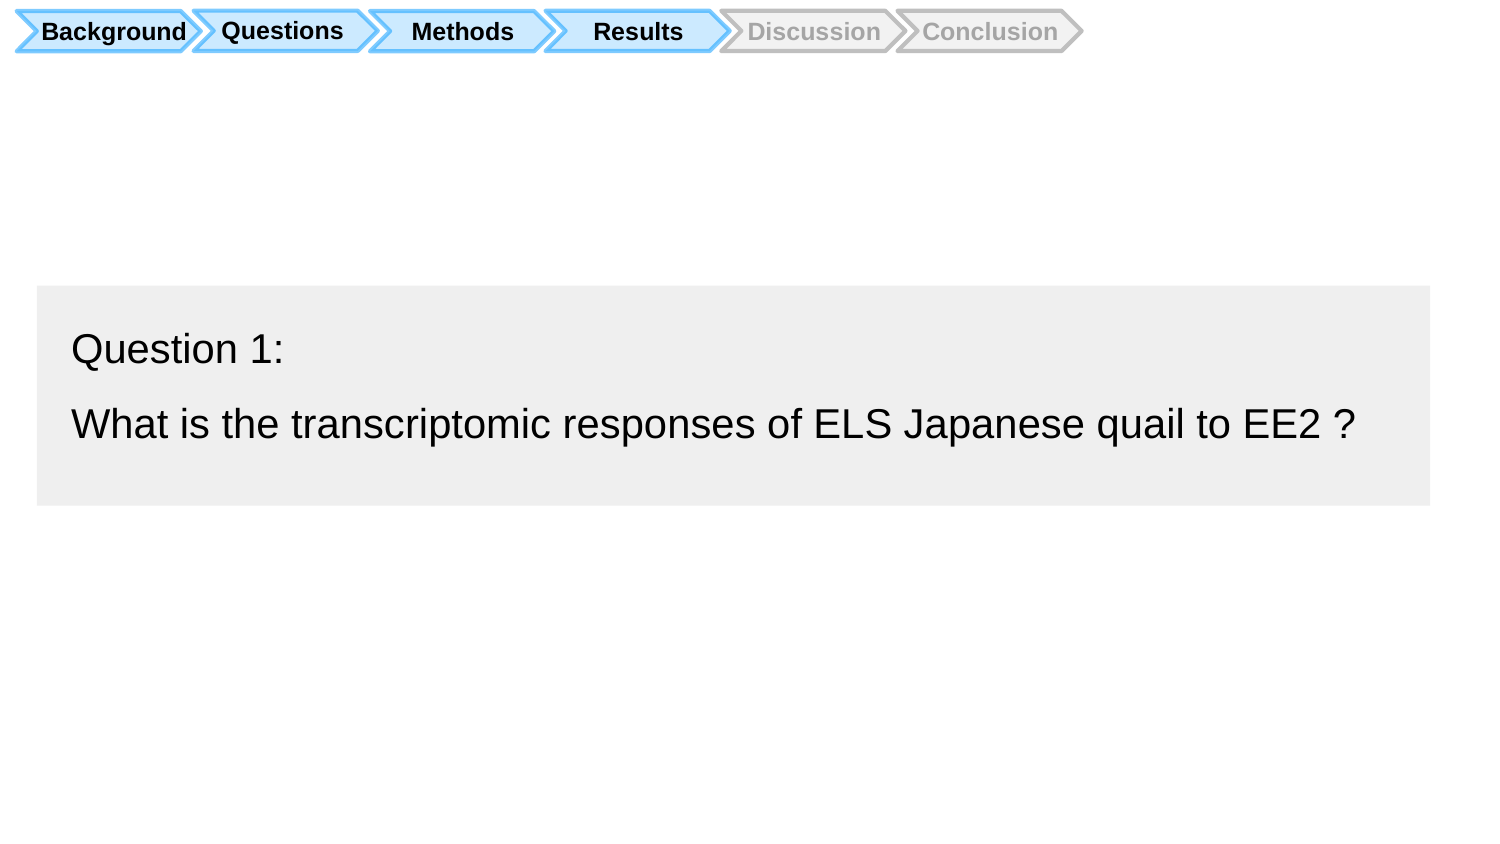

Questions

Methods

Background

Discussion

Conclusion

Results

Question 1:
What is the transcriptomic responses of ELS Japanese quail to EE2 ?